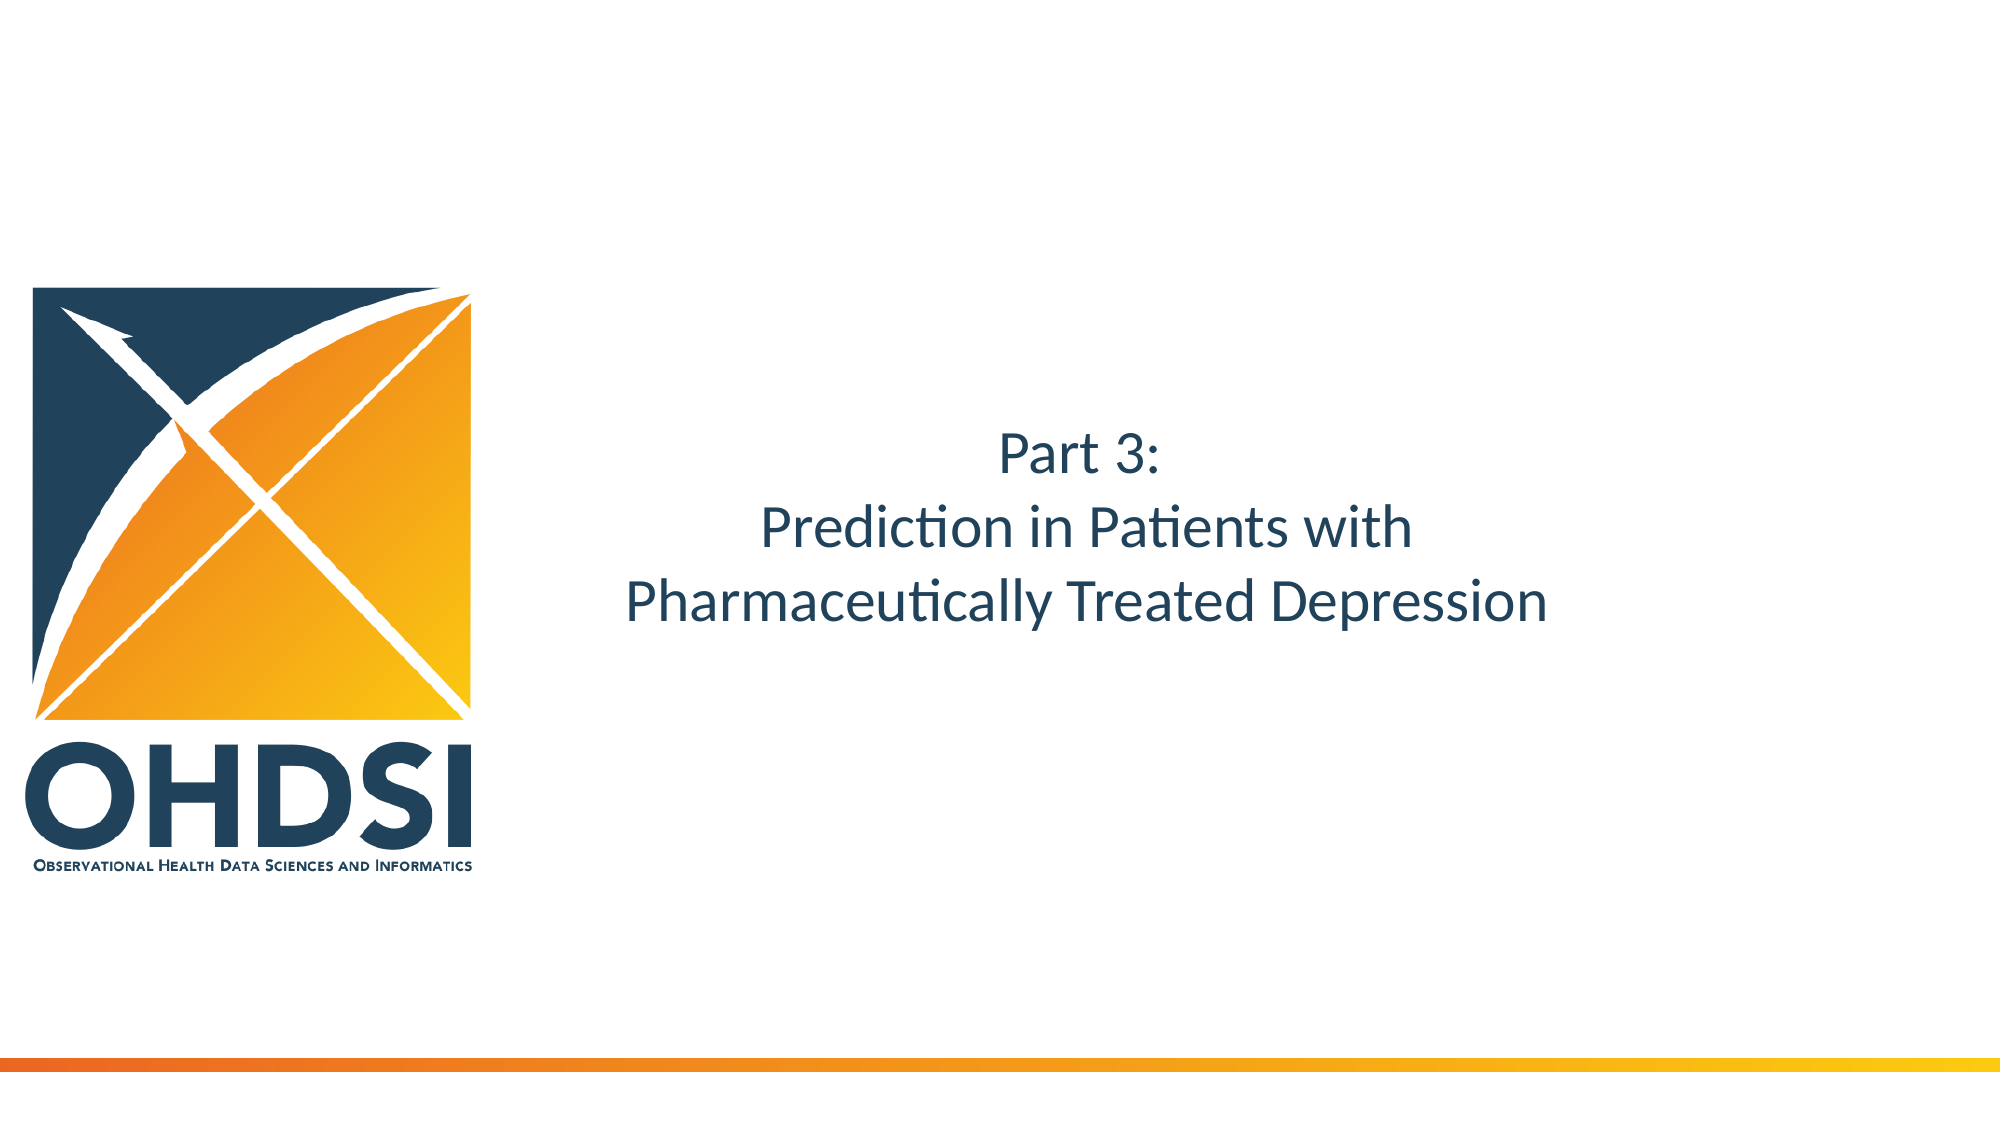

# Part 3: Prediction in Patients with Pharmaceutically Treated Depression